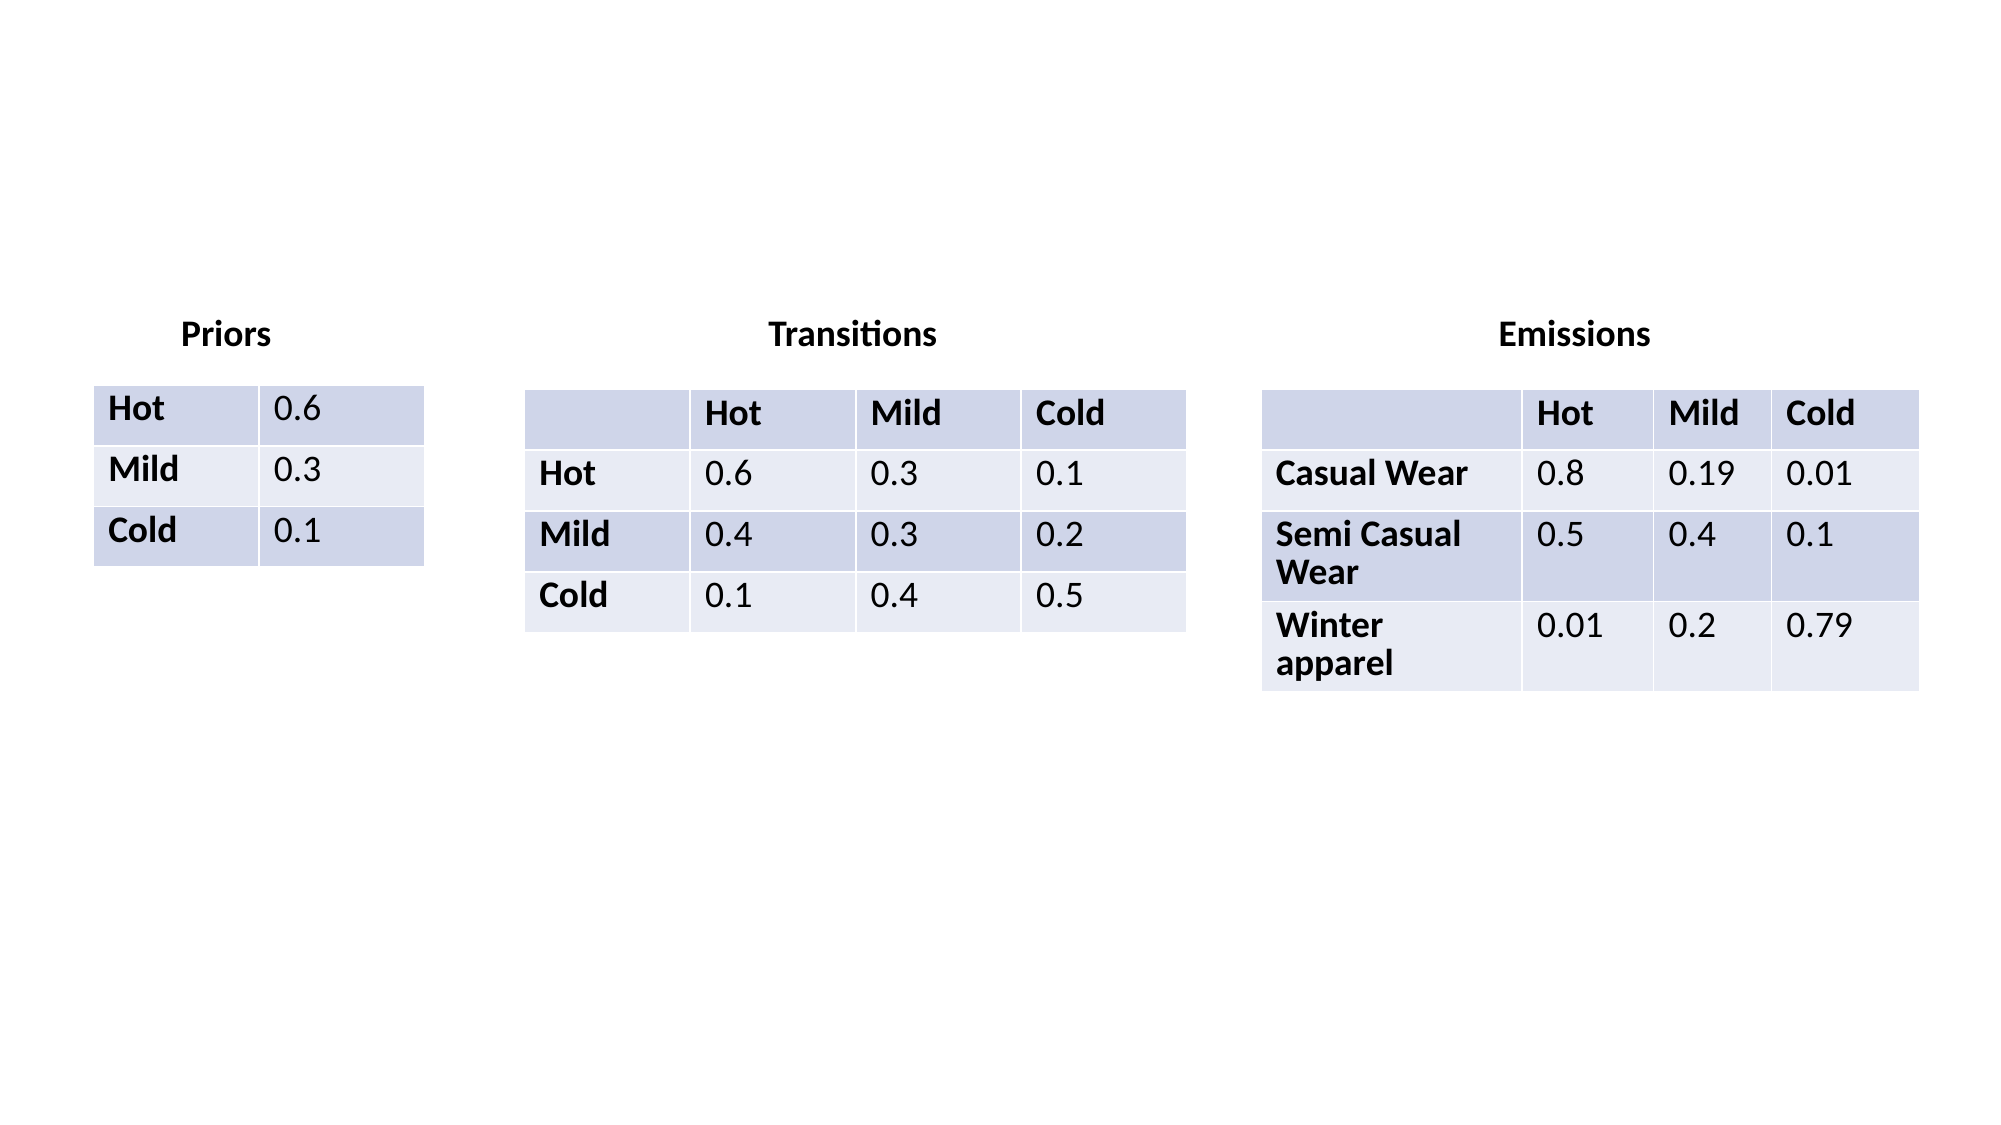

Priors
Transitions
Emissions
| Hot | 0.6 |
| --- | --- |
| Mild | 0.3 |
| Cold | 0.1 |
|  | Hot | Mild | Cold |
| --- | --- | --- | --- |
| Hot | 0.6 | 0.3 | 0.1 |
| Mild | 0.4 | 0.3 | 0.2 |
| Cold | 0.1 | 0.4 | 0.5 |
|  | Hot | Mild | Cold |
| --- | --- | --- | --- |
| Casual Wear | 0.8 | 0.19 | 0.01 |
| Semi Casual Wear | 0.5 | 0.4 | 0.1 |
| Winter apparel | 0.01 | 0.2 | 0.79 |